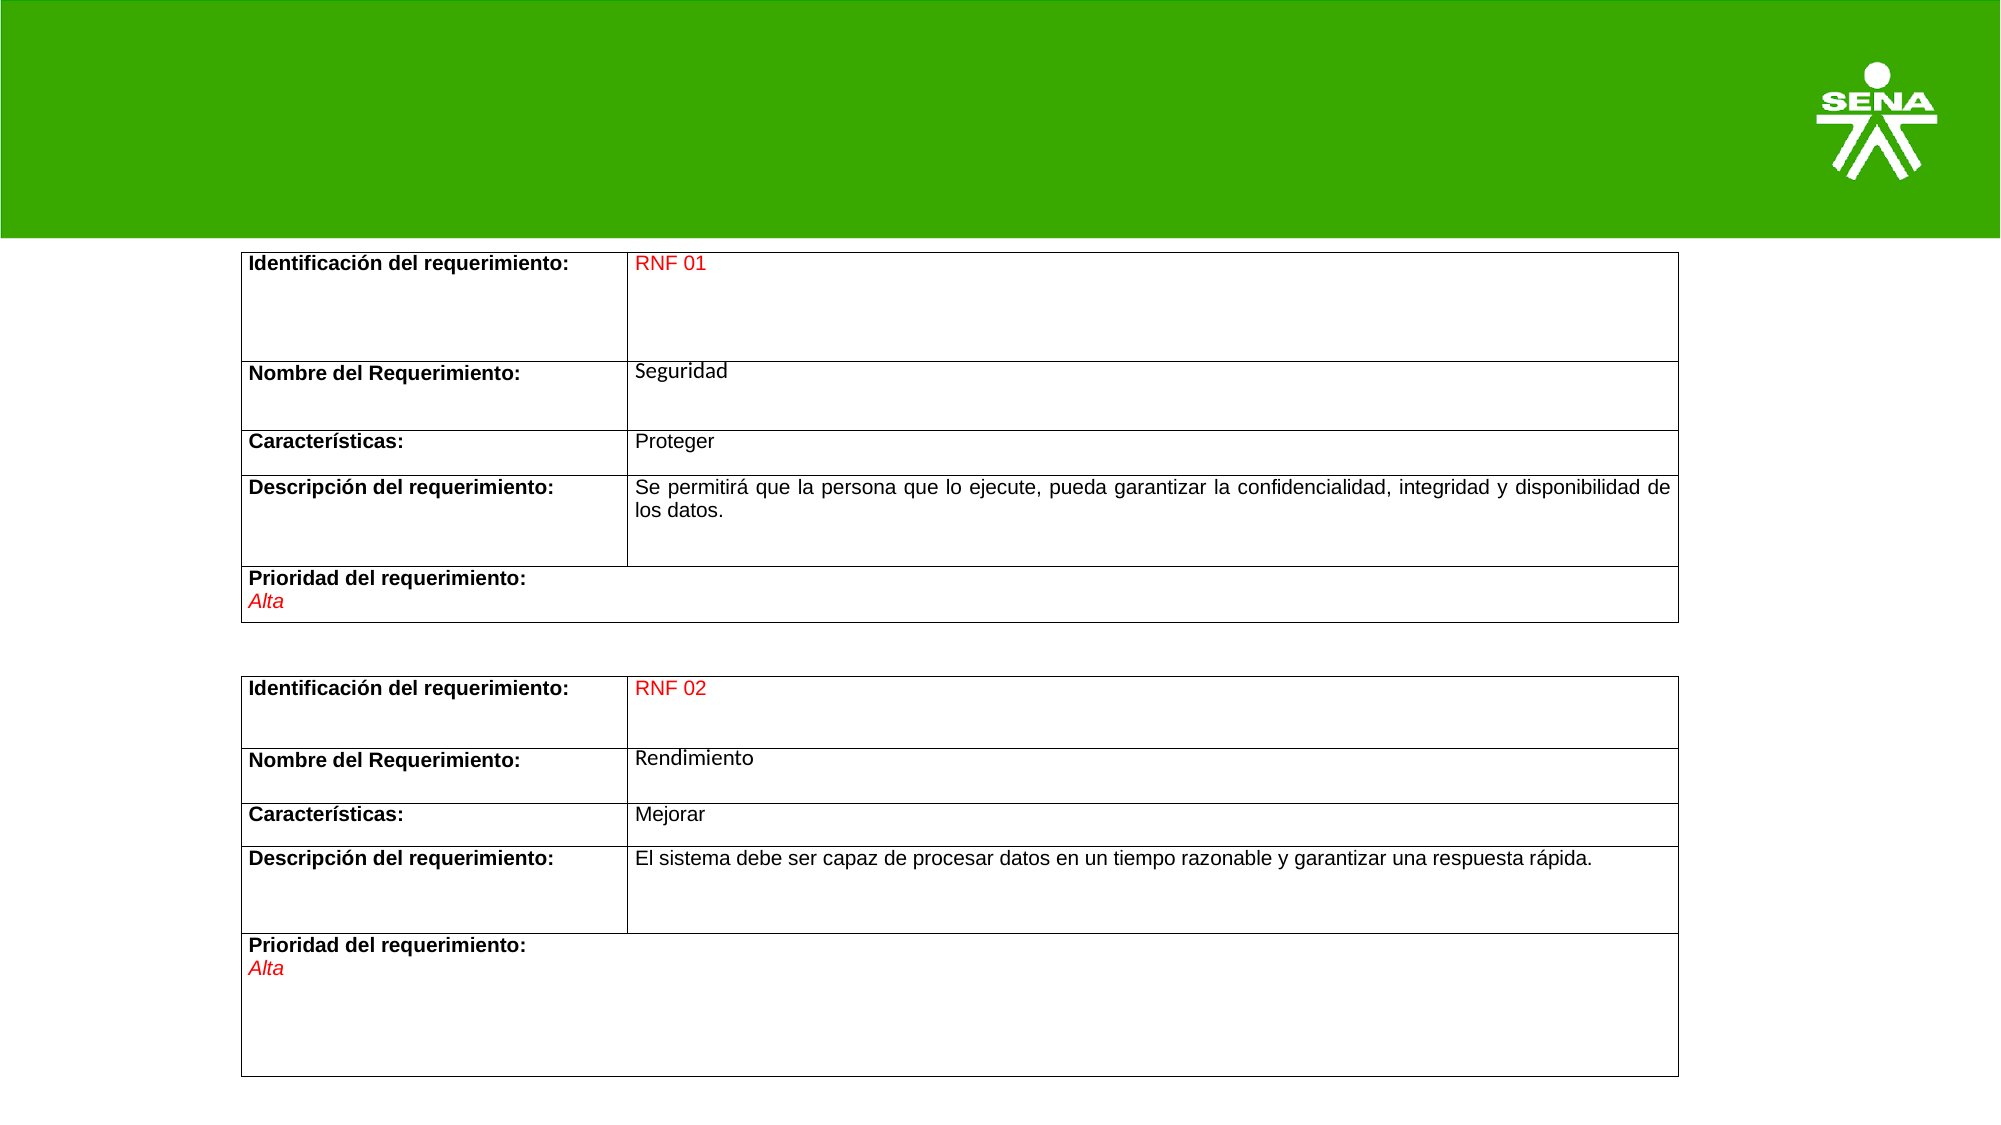

| Identificación del requerimiento: | RNF 01 |
| --- | --- |
| Nombre del Requerimiento: | Seguridad |
| Características: | Proteger |
| Descripción del requerimiento: | Se permitirá que la persona que lo ejecute, pueda garantizar la confidencialidad, integridad y disponibilidad de los datos. |
| Prioridad del requerimiento: Alta |  |
| Identificación del requerimiento: | RNF 02 |
| --- | --- |
| Nombre del Requerimiento: | Rendimiento |
| Características: | Mejorar |
| Descripción del requerimiento: | El sistema debe ser capaz de procesar datos en un tiempo razonable y garantizar una respuesta rápida. |
| Prioridad del requerimiento: Alta |  |